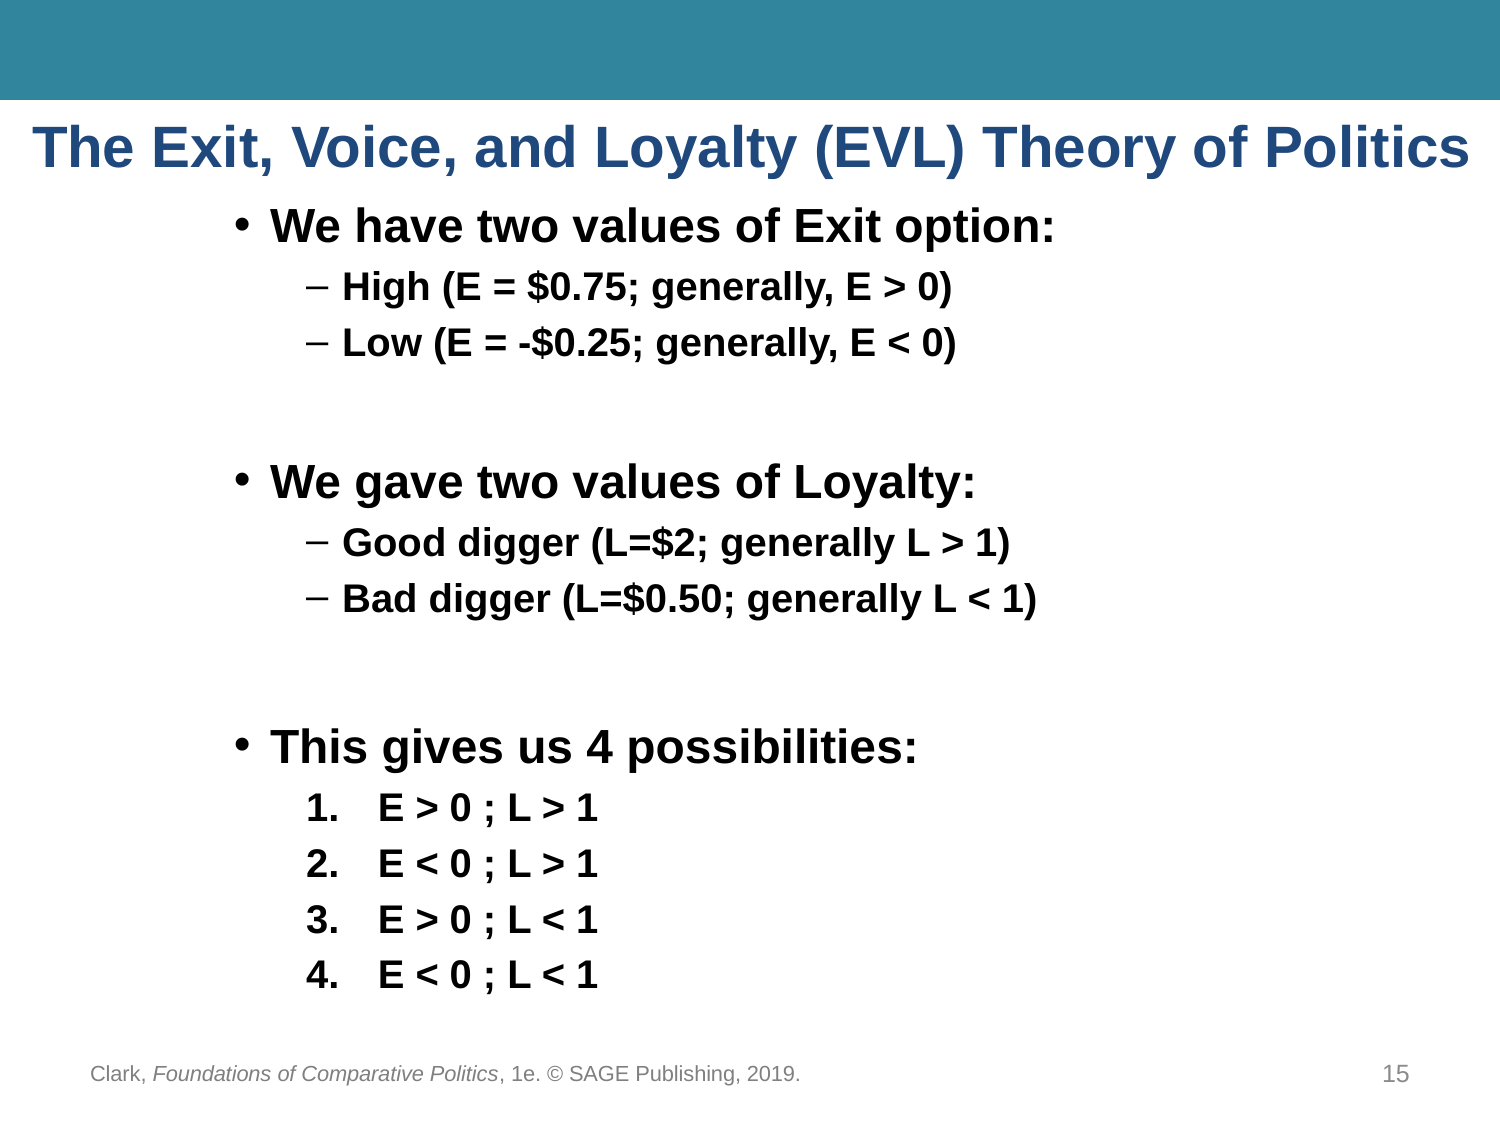

# The Exit, Voice, and Loyalty (EVL) Theory of Politics
We have two values of Exit option:
High (E = $0.75; generally, E > 0)
Low (E = -$0.25; generally, E < 0)

We gave two values of Loyalty:
Good digger (L=$2; generally L > 1)
Bad digger (L=$0.50; generally L < 1)

This gives us 4 possibilities:
E > 0 ; L > 1
E < 0 ; L > 1
E > 0 ; L < 1
E < 0 ; L < 1

Clark, Foundations of Comparative Politics, 1e. © SAGE Publishing, 2019.
15